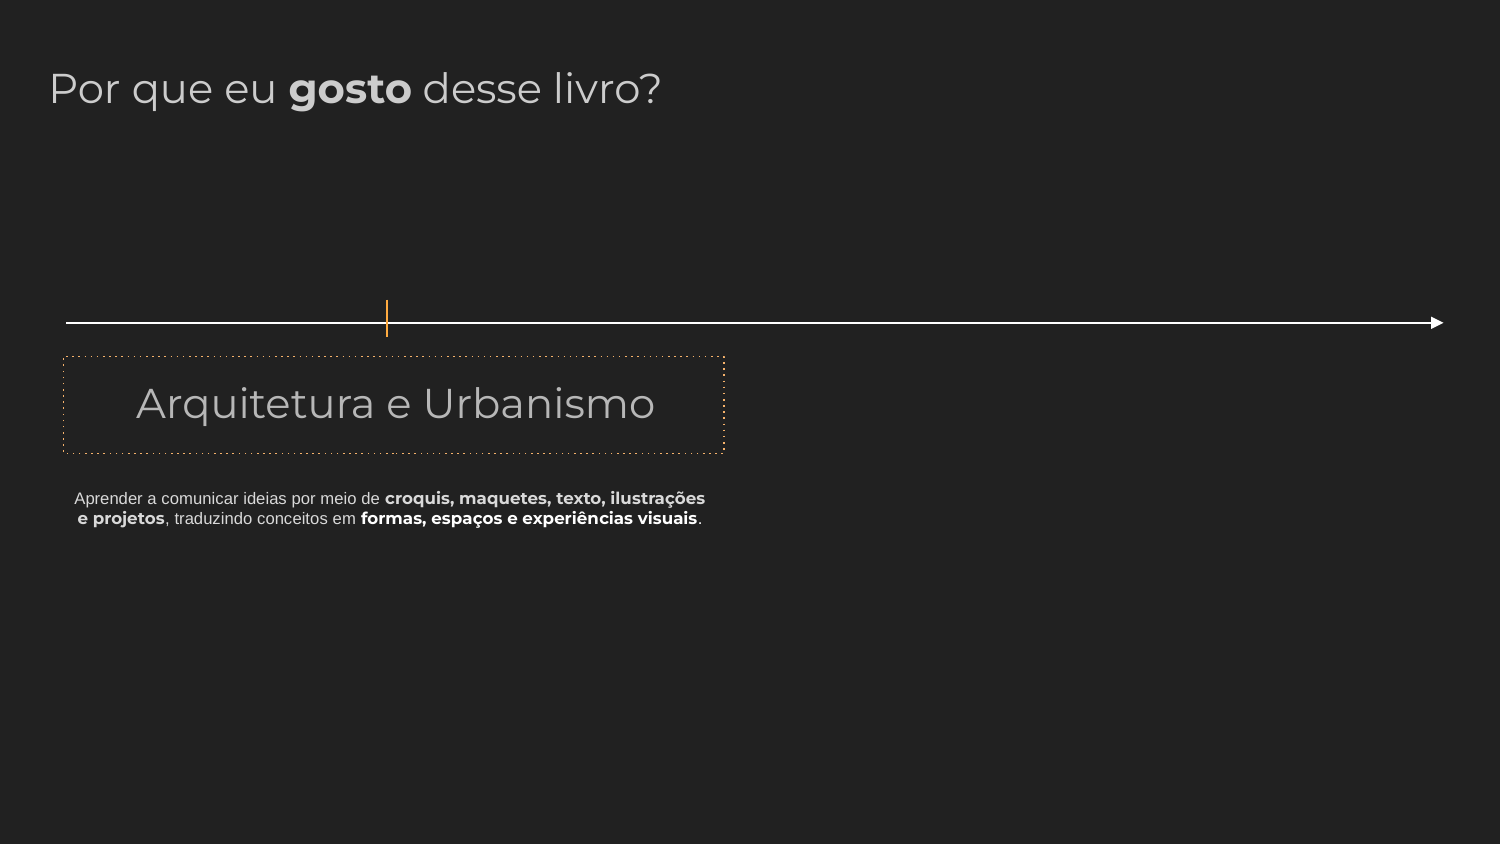

Por que eu gosto desse livro?

Arquitetura e Urbanismo
Aprender a comunicar ideias por meio de croquis, maquetes, texto, ilustrações e projetos, traduzindo conceitos em formas, espaços e experiências visuais.